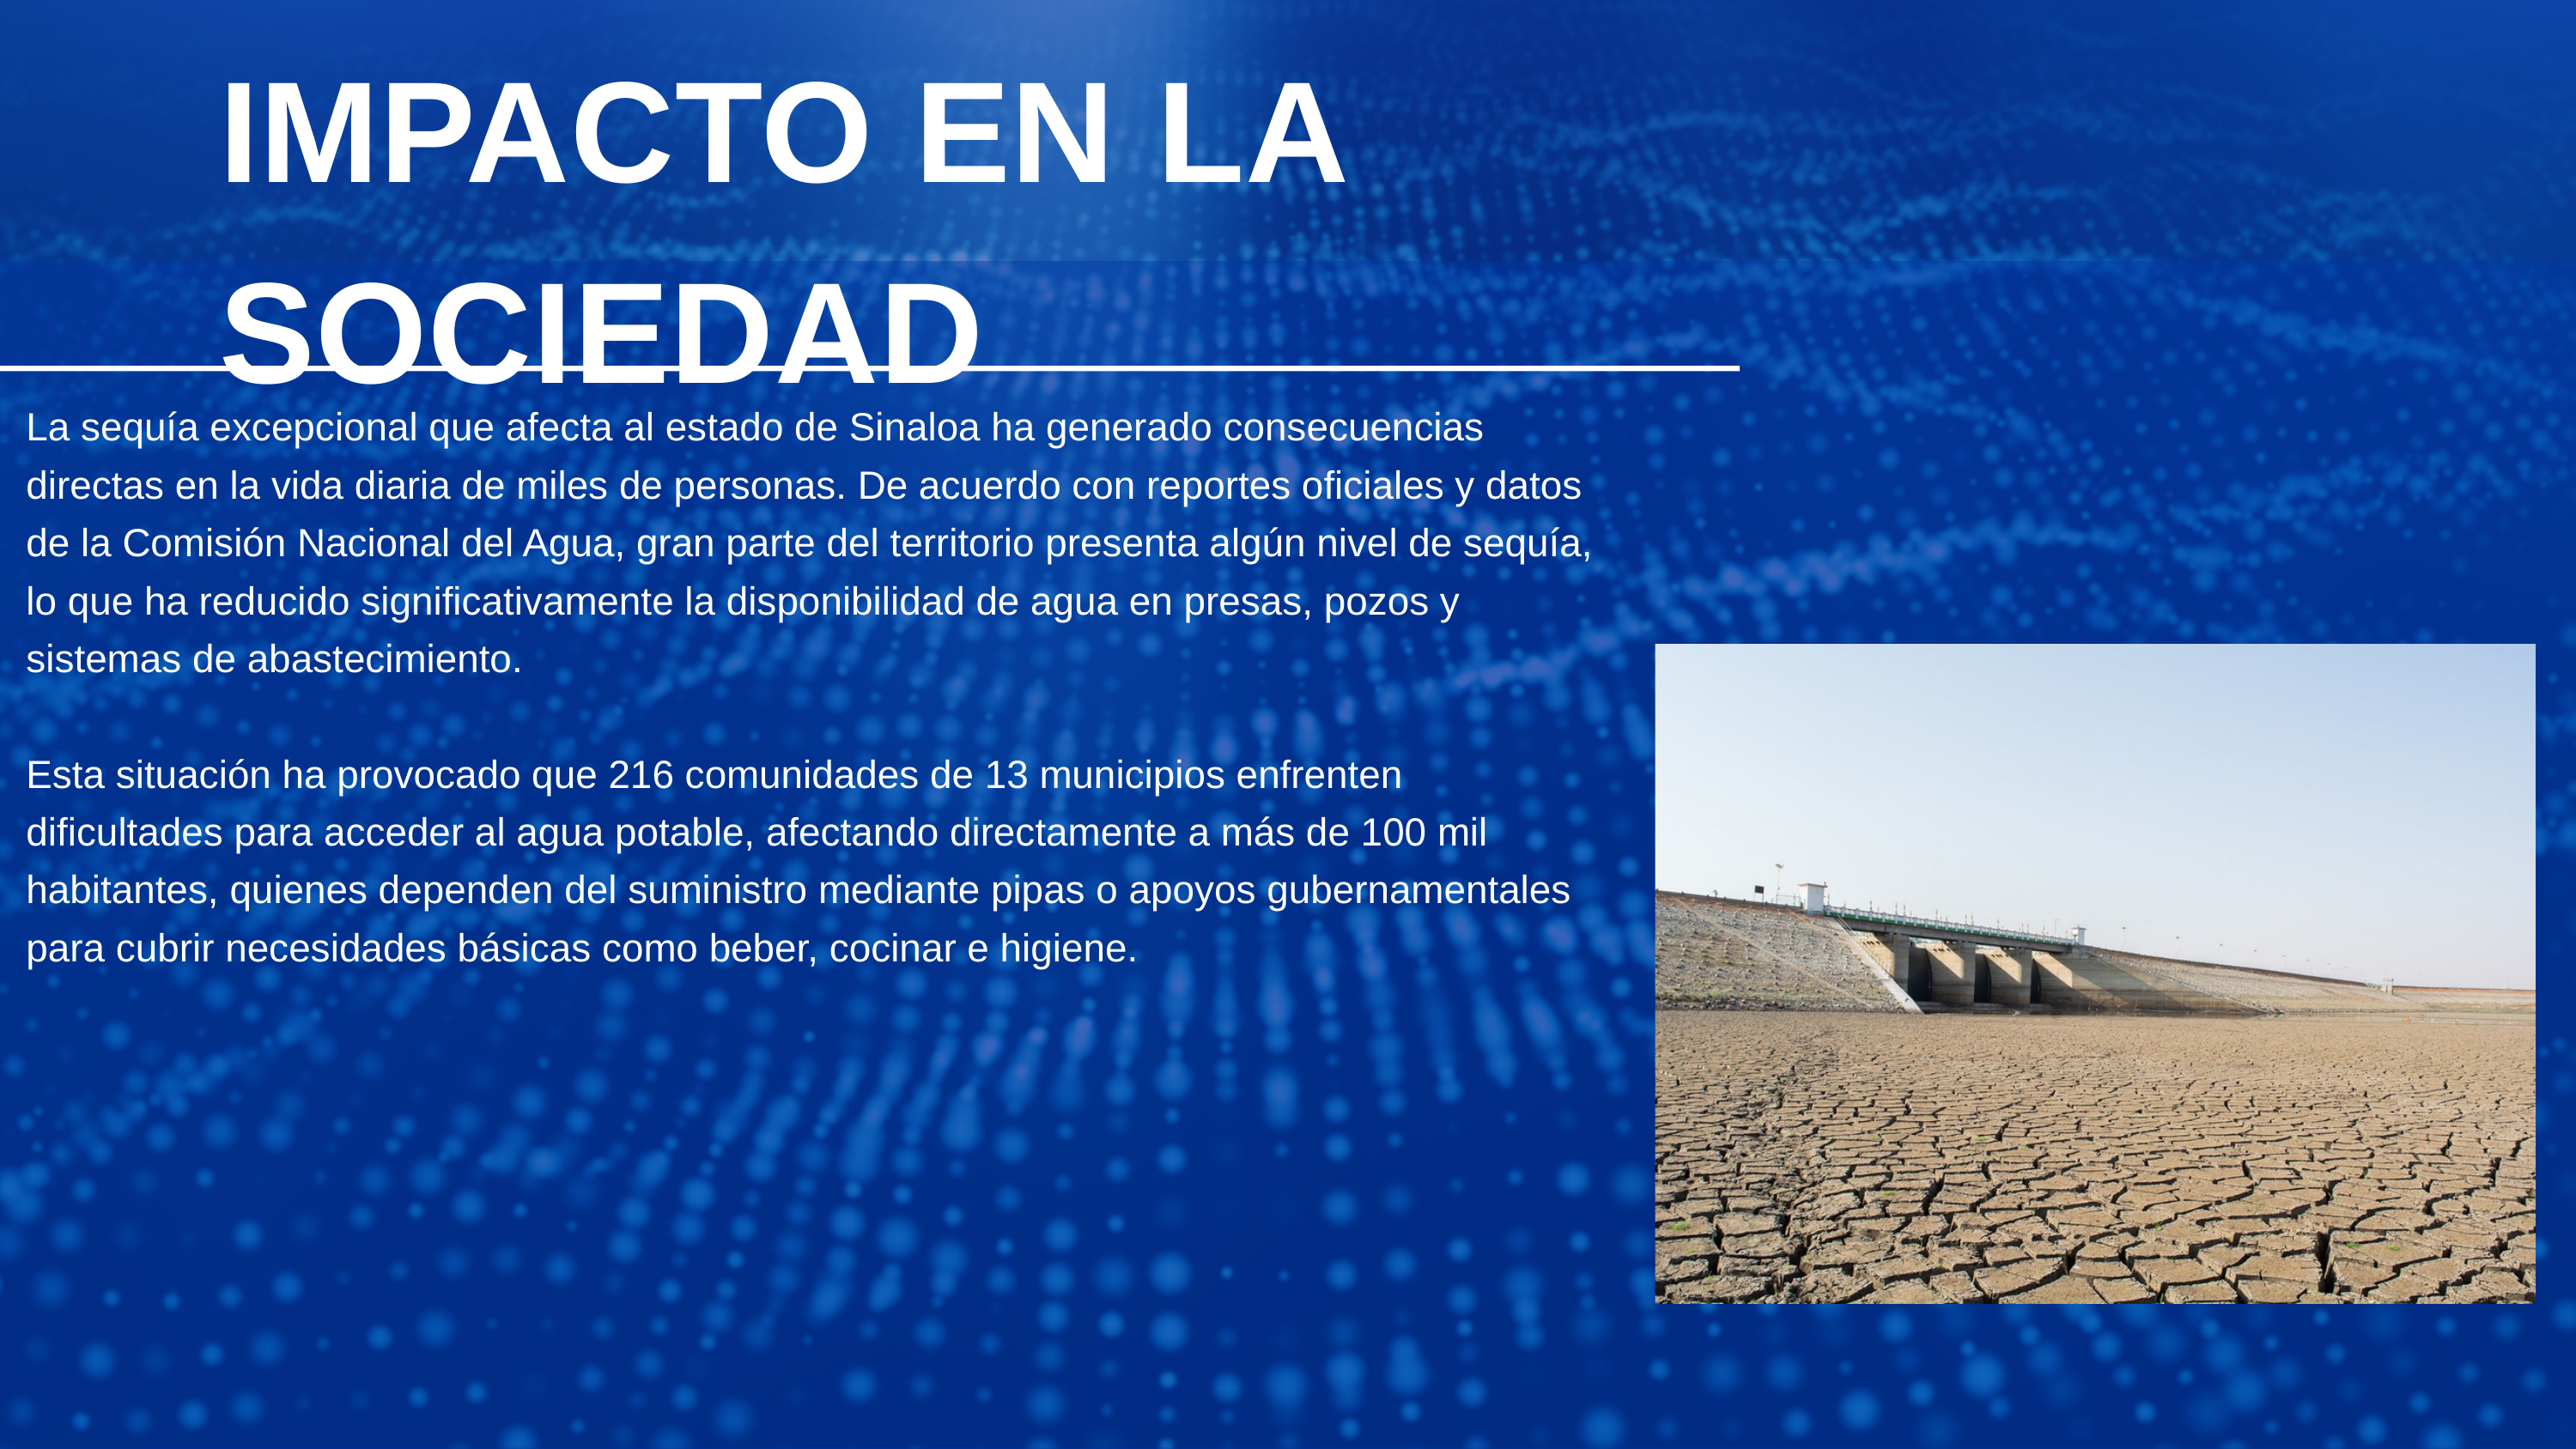

IMPACTO EN LA SOCIEDAD

La sequía excepcional que afecta al estado de Sinaloa ha generado consecuencias directas en la vida diaria de miles de personas. De acuerdo con reportes oficiales y datos de la Comisión Nacional del Agua, gran parte del territorio presenta algún nivel de sequía, lo que ha reducido significativamente la disponibilidad de agua en presas, pozos y sistemas de abastecimiento.

Esta situación ha provocado que 216 comunidades de 13 municipios enfrenten dificultades para acceder al agua potable, afectando directamente a más de 100 mil habitantes, quienes dependen del suministro mediante pipas o apoyos gubernamentales para cubrir necesidades básicas como beber, cocinar e higiene.